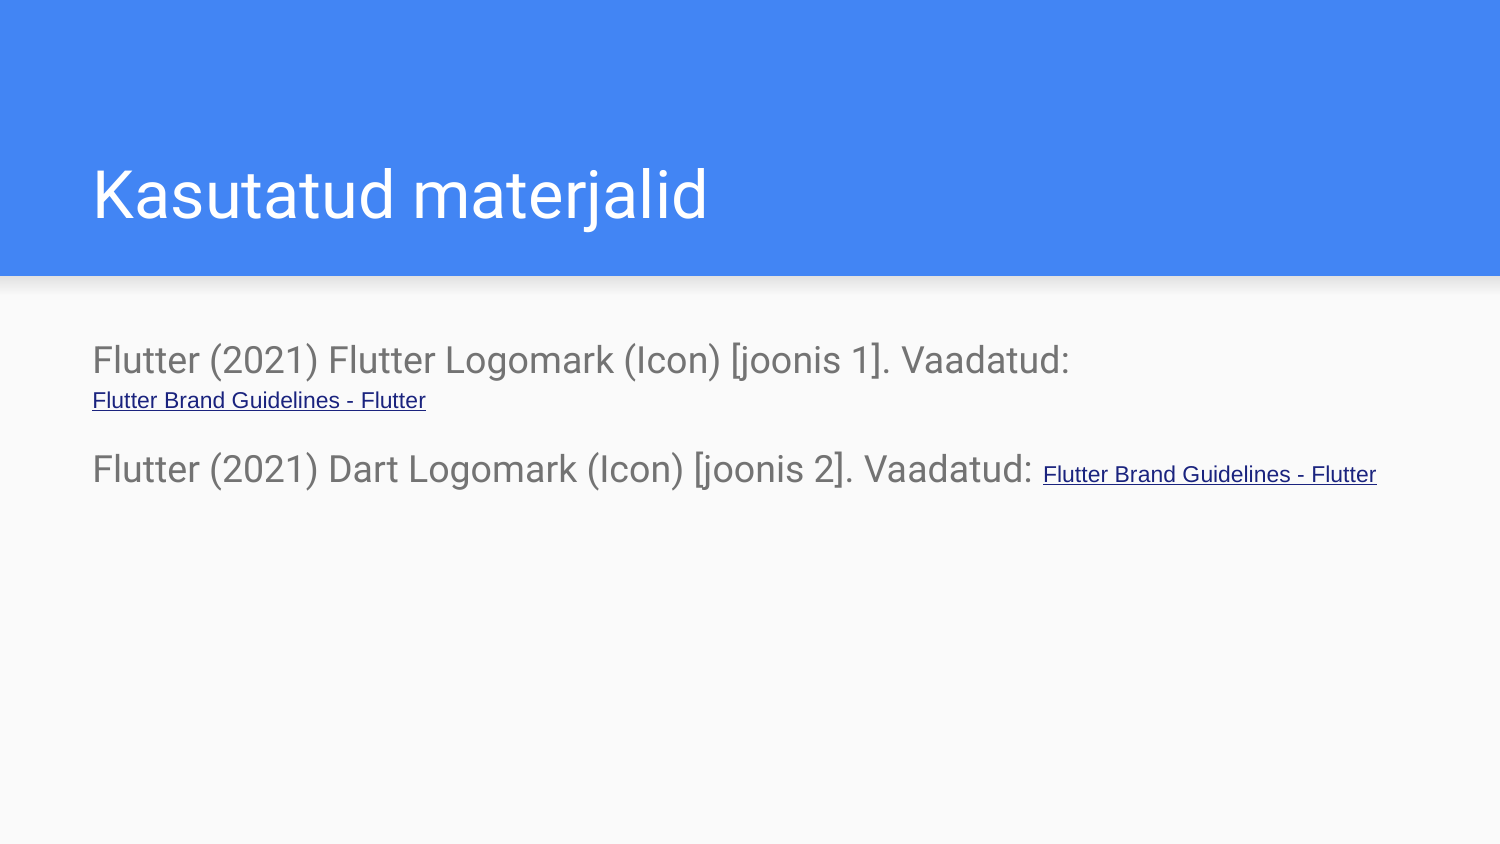

# Kasutatud materjalid
Flutter (2021) Flutter Logomark (Icon) [joonis 1]. Vaadatud: Flutter Brand Guidelines - Flutter
Flutter (2021) Dart Logomark (Icon) [joonis 2]. Vaadatud: Flutter Brand Guidelines - Flutter